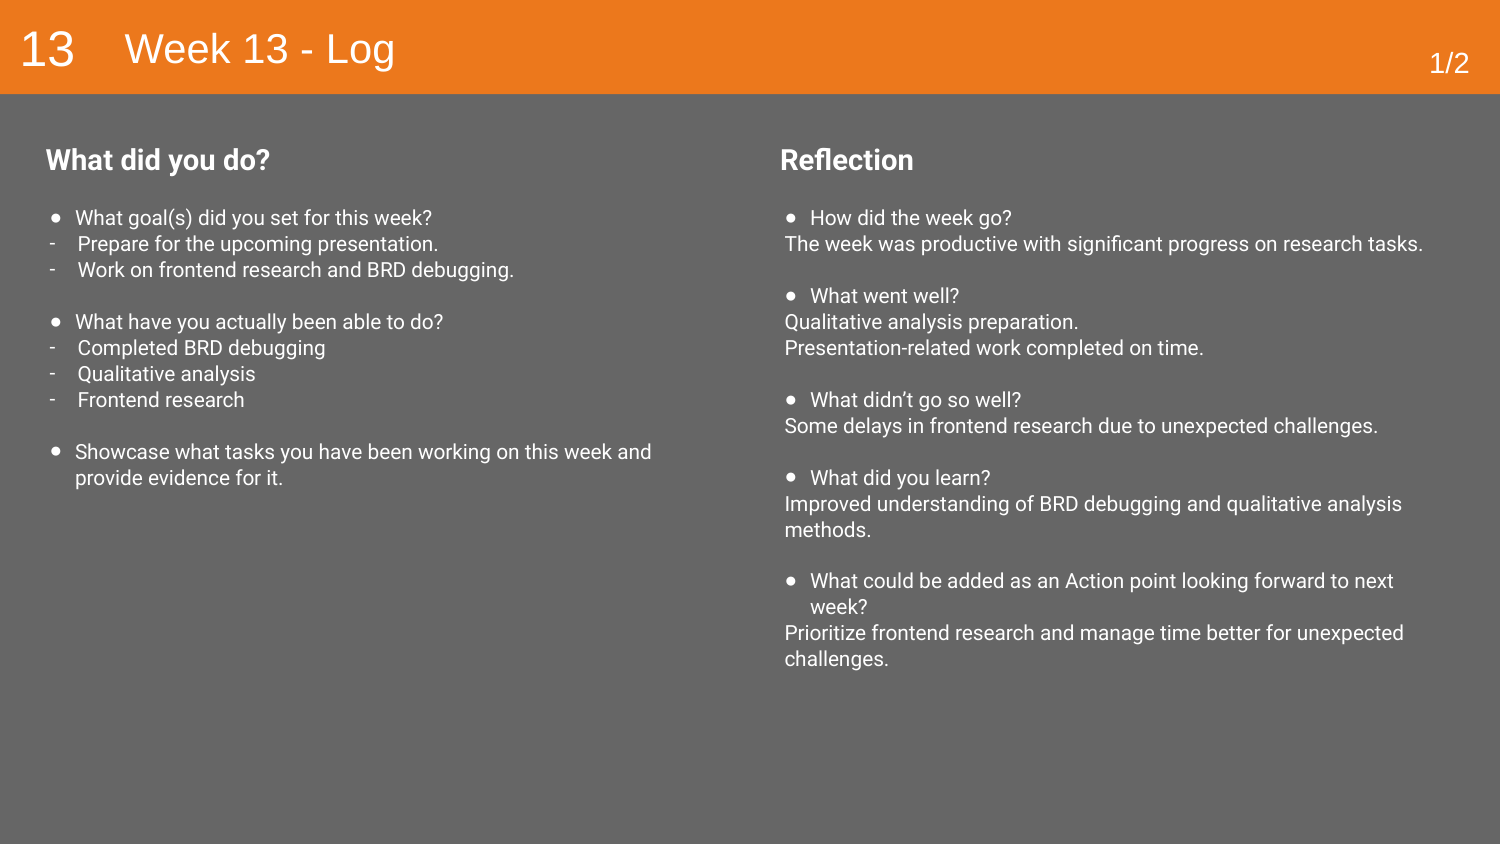

13
# Week 13 - Log
1/2

What did you do?
Reflection
What goal(s) did you set for this week?
Prepare for the upcoming presentation.
Work on frontend research and BRD debugging.

What have you actually been able to do?
Completed BRD debugging
Qualitative analysis
Frontend research

Showcase what tasks you have been working on this week and provide evidence for it.
How did the week go?
The week was productive with significant progress on research tasks.

What went well?
Qualitative analysis preparation.
Presentation-related work completed on time.

What didn’t go so well?
Some delays in frontend research due to unexpected challenges.

What did you learn?
Improved understanding of BRD debugging and qualitative analysis methods.

What could be added as an Action point looking forward to next week?
Prioritize frontend research and manage time better for unexpected challenges.